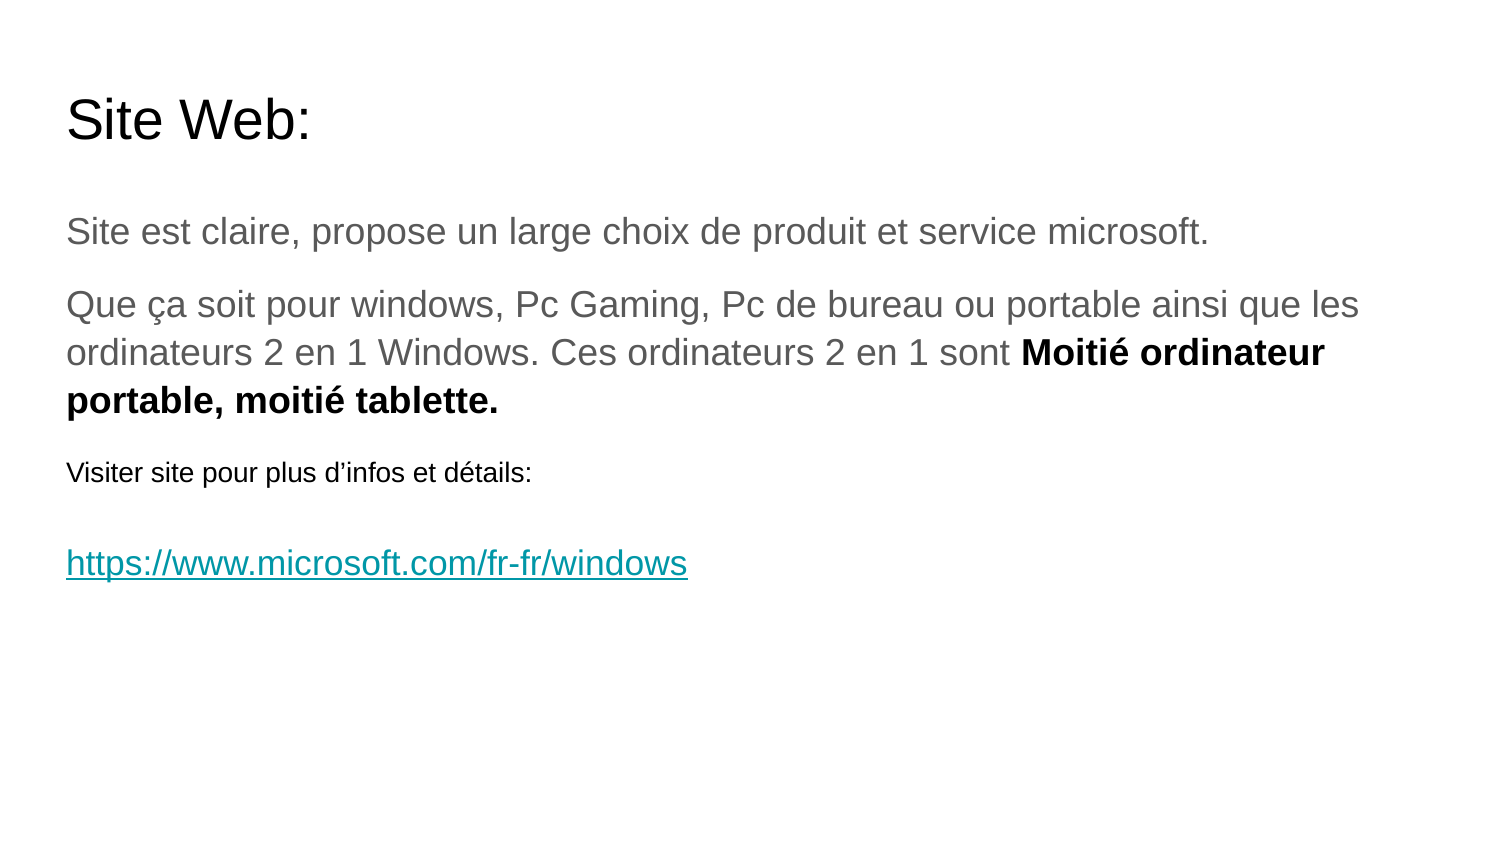

# Site Web:
Site est claire, propose un large choix de produit et service microsoft.
Que ça soit pour windows, Pc Gaming, Pc de bureau ou portable ainsi que les ordinateurs 2 en 1 Windows. Ces ordinateurs 2 en 1 sont Moitié ordinateur portable, moitié tablette.
Visiter site pour plus d’infos et détails:

https://www.microsoft.com/fr-fr/windows